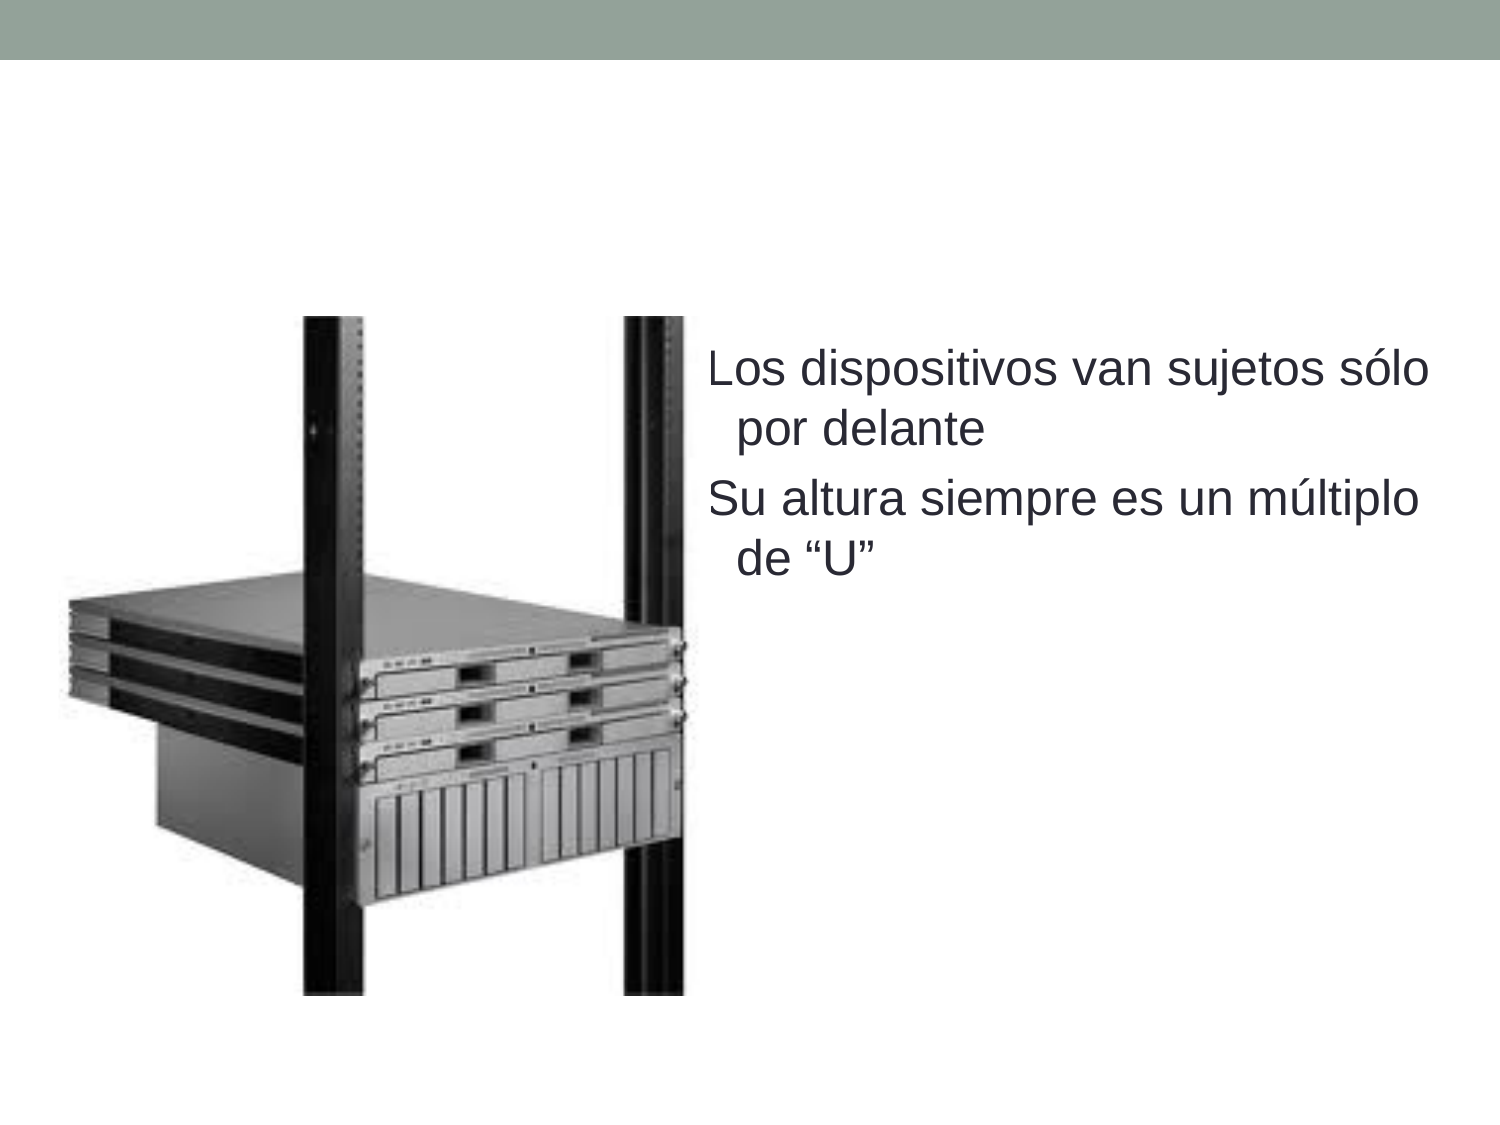

#

Los dispositivos van sujetos sólo por delante
Su altura siempre es un múltiplo de “U”